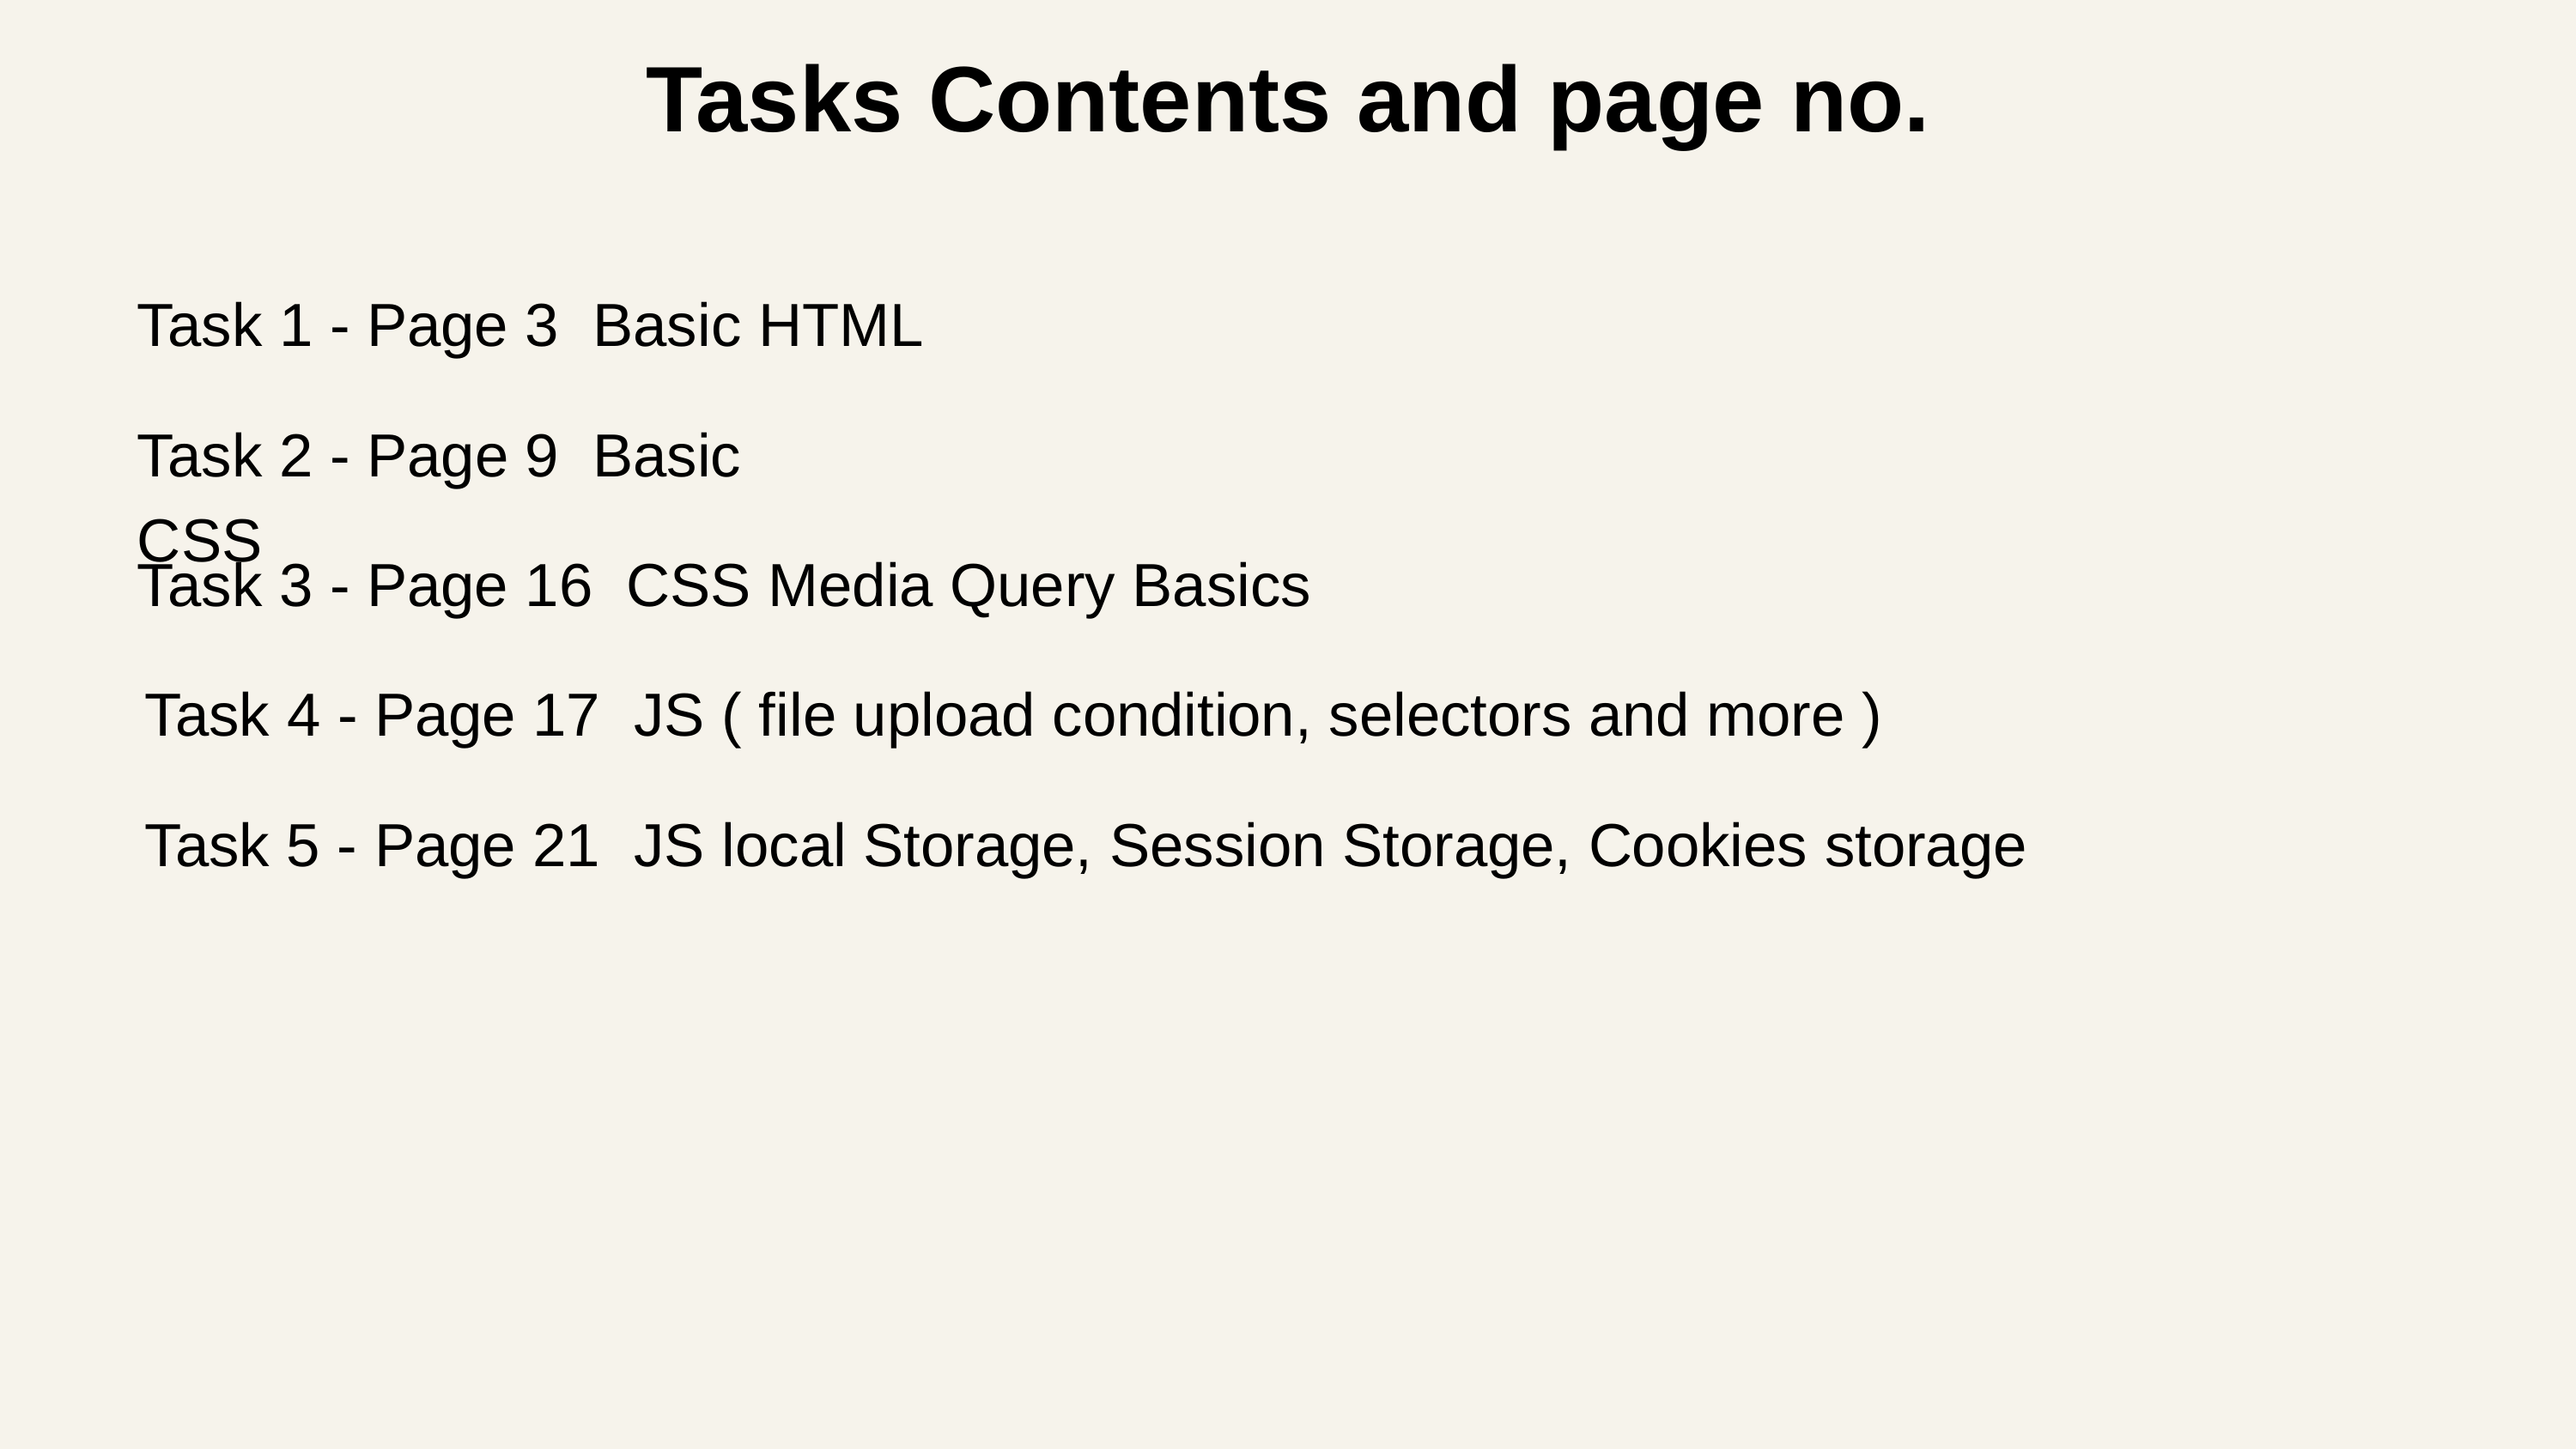

Tasks Contents and page no.
Task 1 - Page 3  Basic HTML
Task 2 - Page 9  Basic CSS
Task 3 - Page 16  CSS Media Query Basics
Task 4 - Page 17  JS ( file upload condition, selectors and more )
Task 5 - Page 21  JS local Storage, Session Storage, Cookies storage